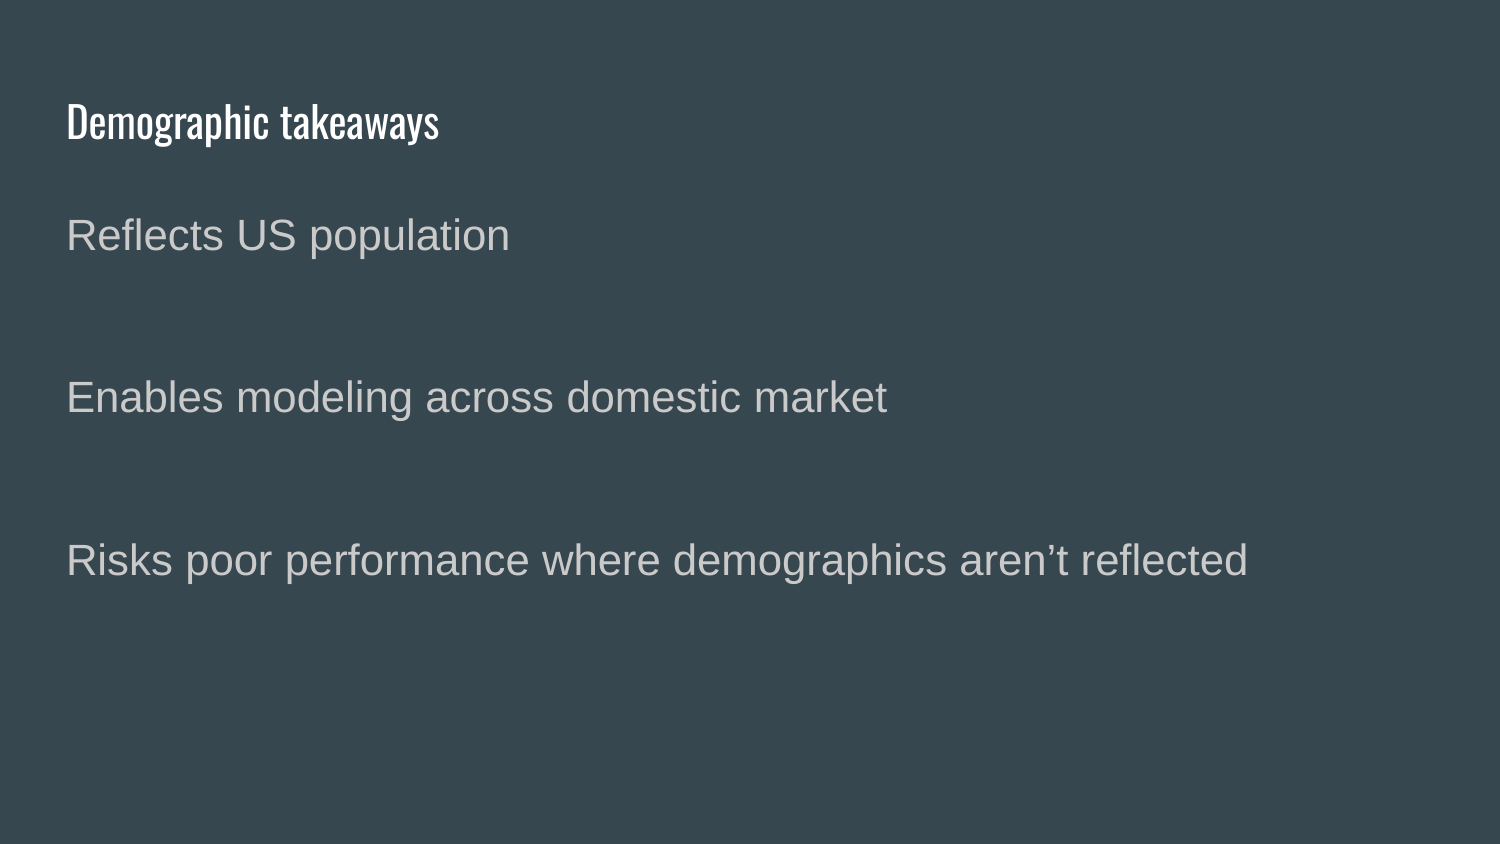

# Demographic takeaways
Reflects US population

Enables modeling across domestic market

Risks poor performance where demographics aren’t reflected